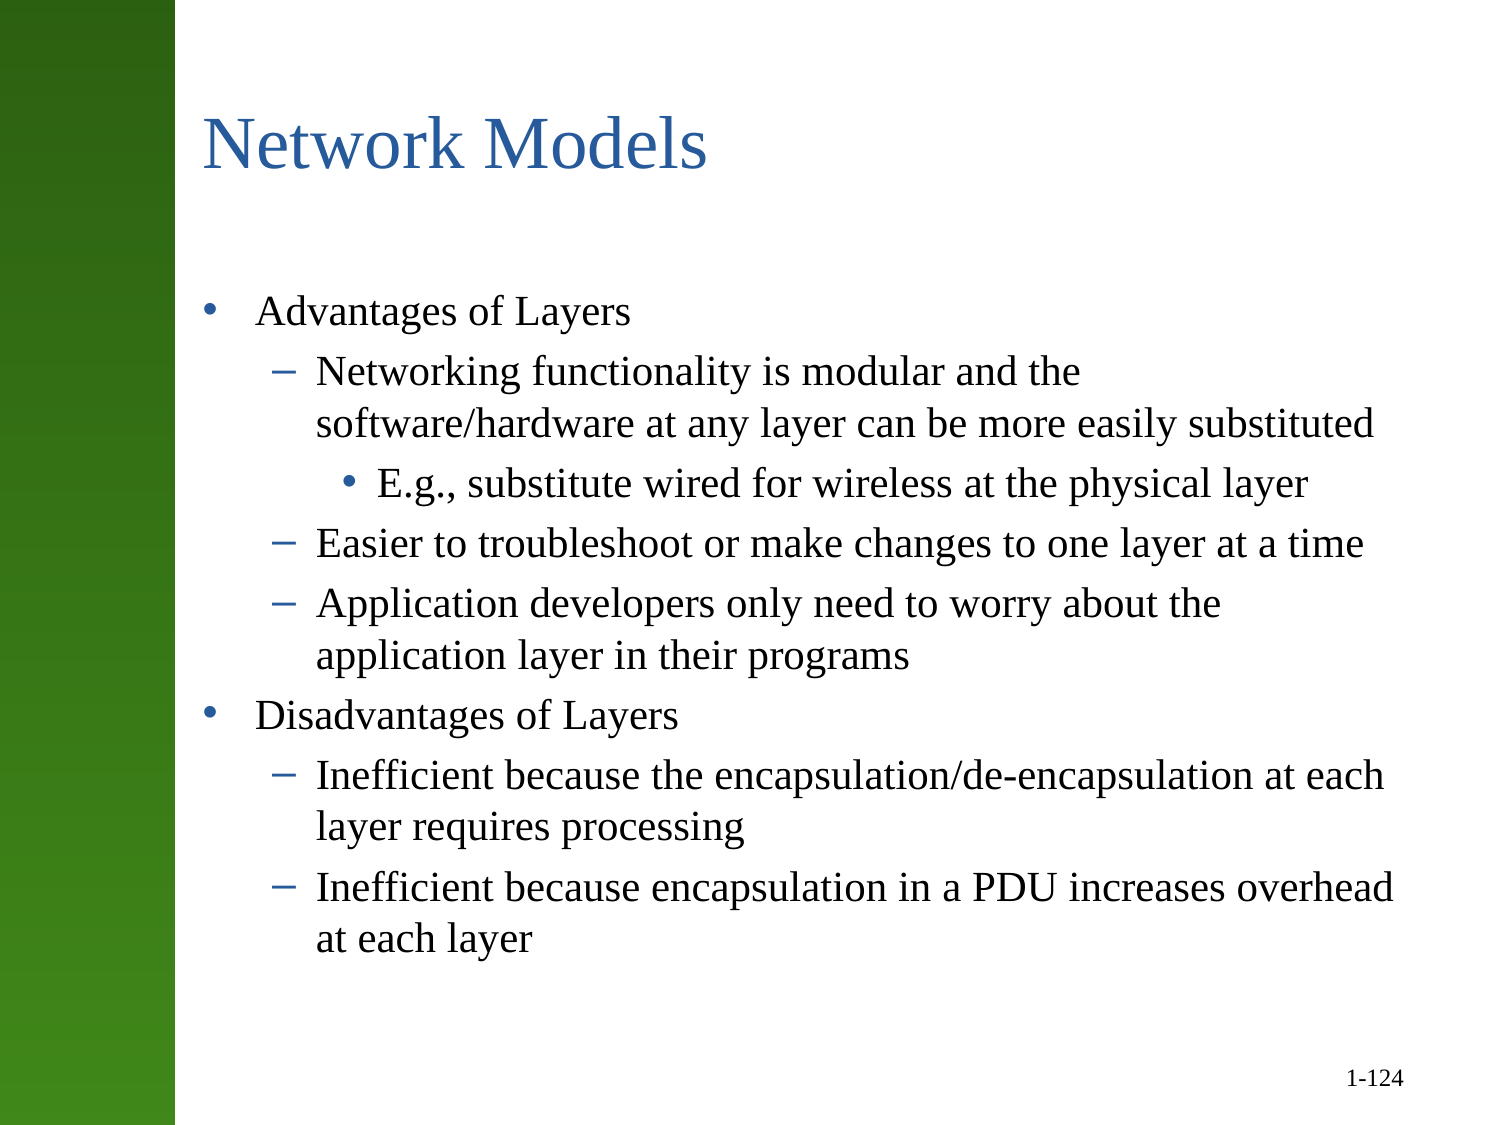

# Network Models
Advantages of Layers
Networking functionality is modular and the software/hardware at any layer can be more easily substituted
E.g., substitute wired for wireless at the physical layer
Easier to troubleshoot or make changes to one layer at a time
Application developers only need to worry about the application layer in their programs
Disadvantages of Layers
Inefficient because the encapsulation/de-encapsulation at each layer requires processing
Inefficient because encapsulation in a PDU increases overhead at each layer